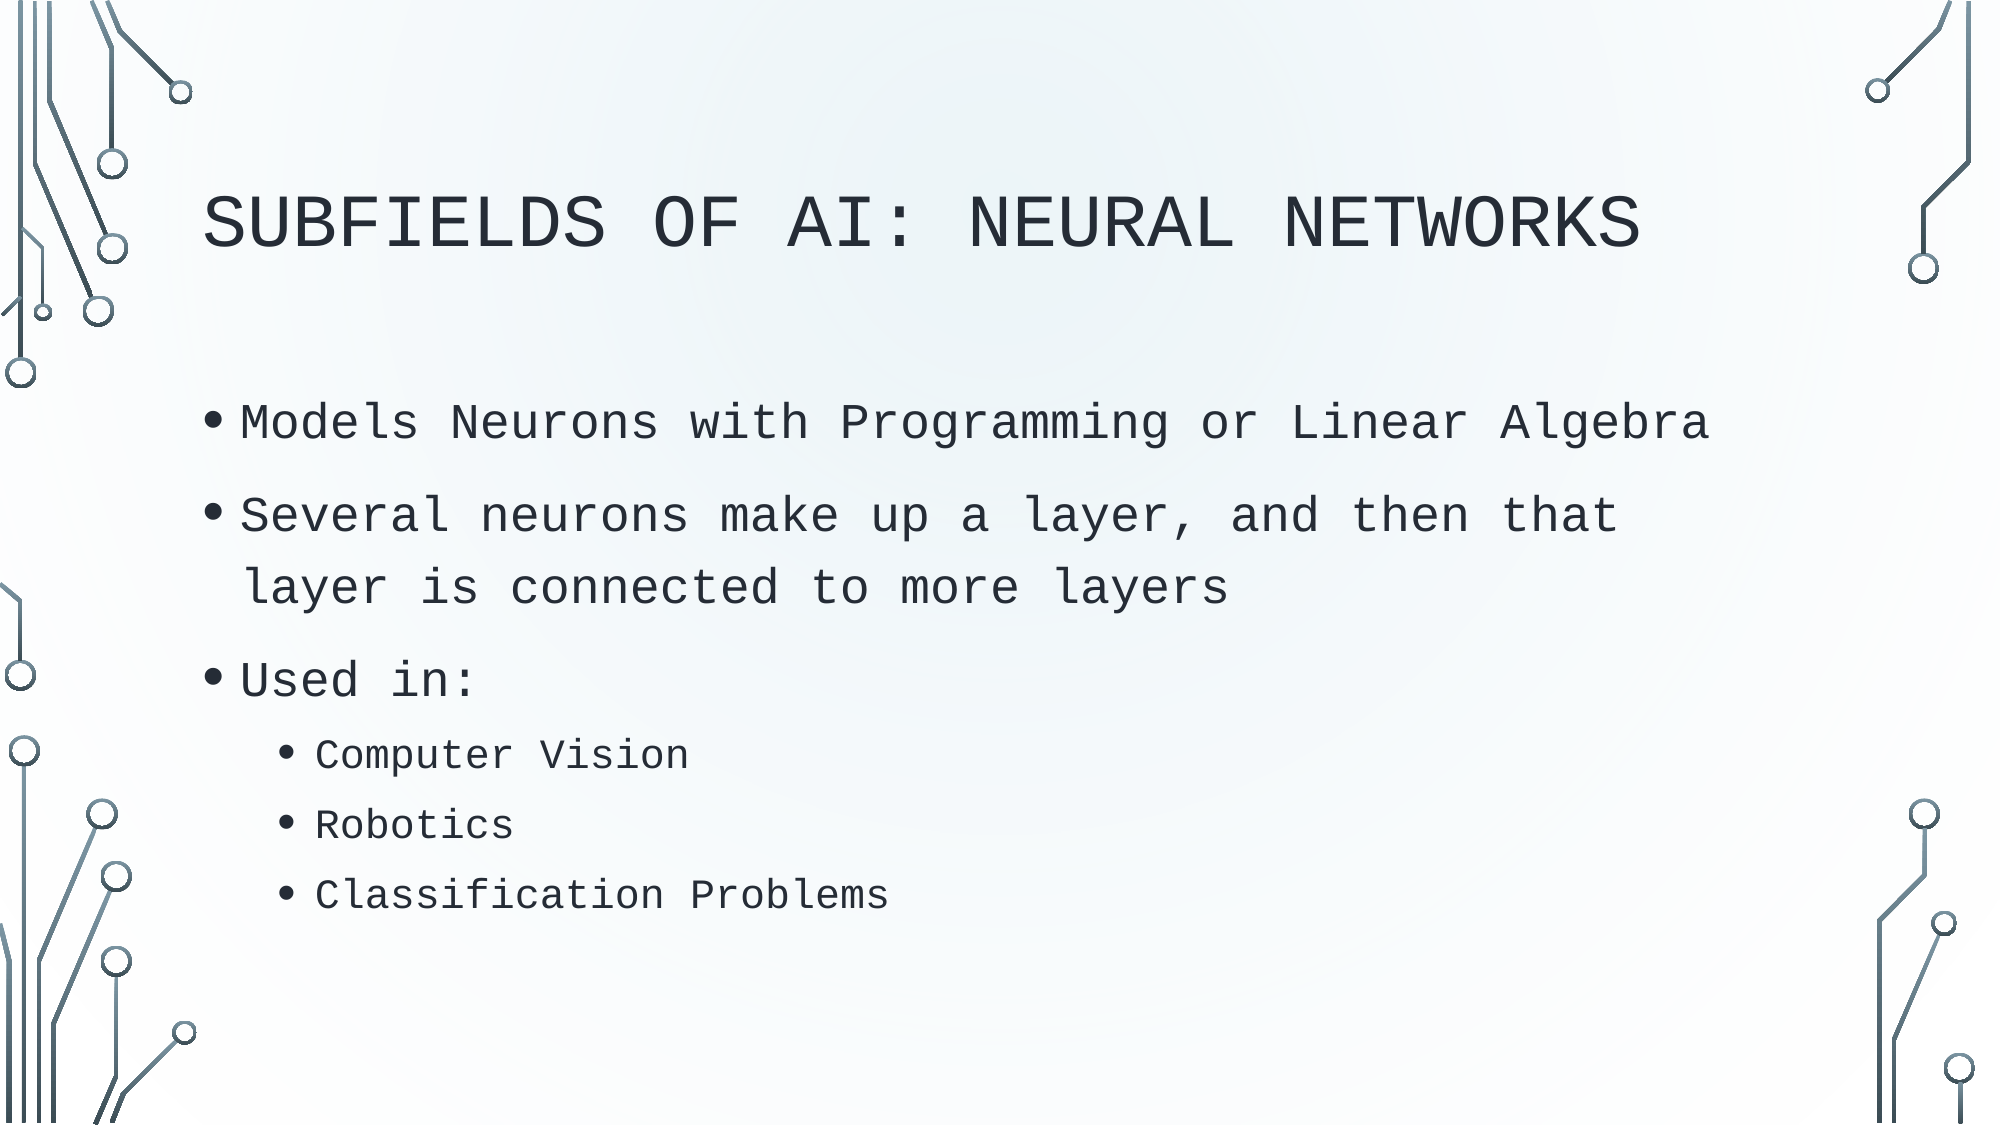

# Subfields of AI: Neural Networks
Models Neurons with Programming or Linear Algebra
Several neurons make up a layer, and then that layer is connected to more layers
Used in:
Computer Vision
Robotics
Classification Problems